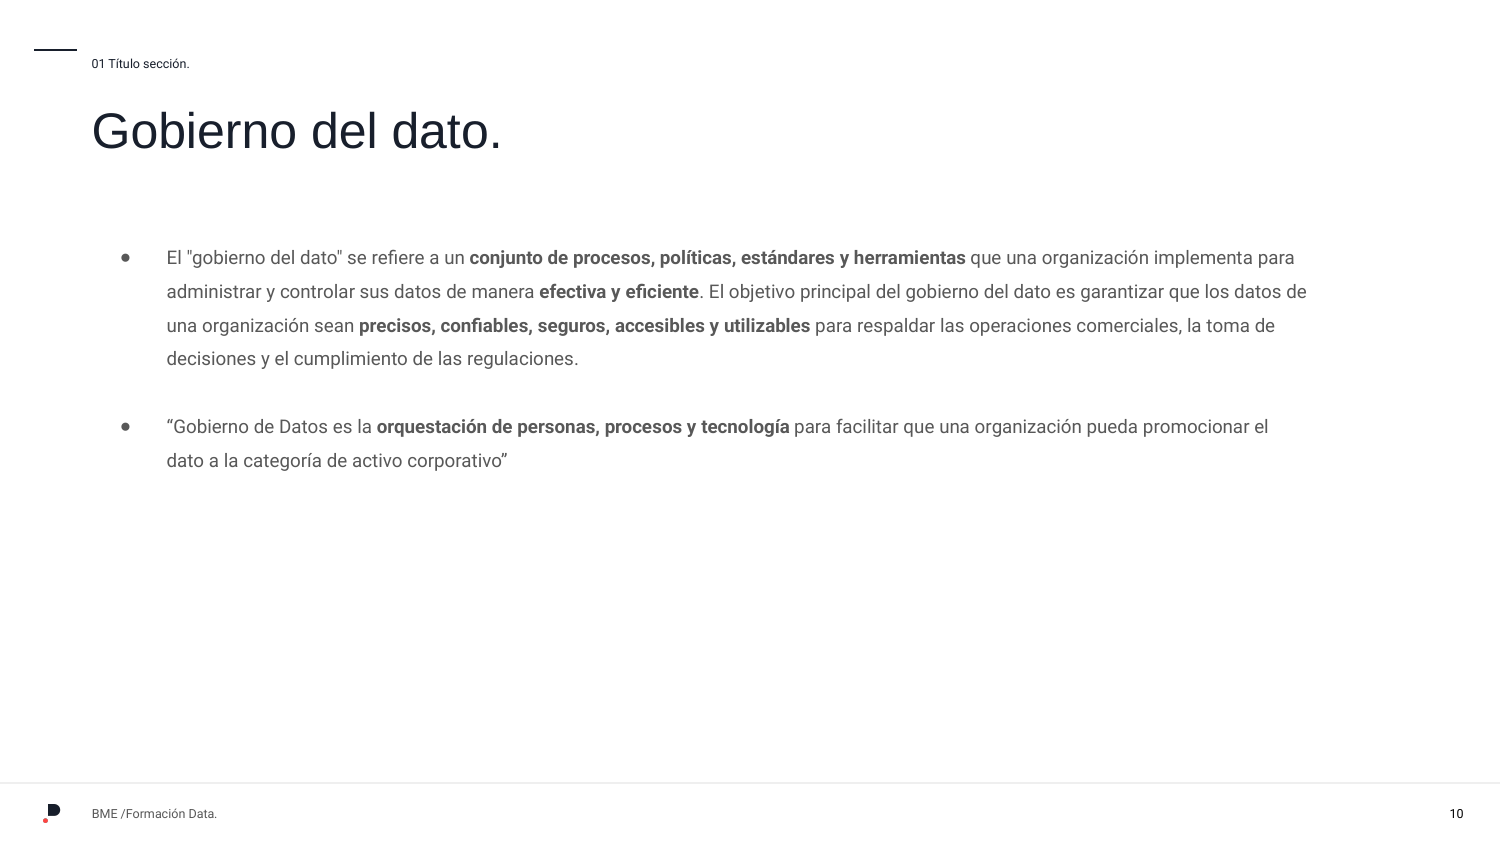

01 Título sección.
Gobierno del dato.
El "gobierno del dato" se refiere a un conjunto de procesos, políticas, estándares y herramientas que una organización implementa para administrar y controlar sus datos de manera efectiva y eficiente. El objetivo principal del gobierno del dato es garantizar que los datos de una organización sean precisos, confiables, seguros, accesibles y utilizables para respaldar las operaciones comerciales, la toma de decisiones y el cumplimiento de las regulaciones.

“Gobierno de Datos es la orquestación de personas, procesos y tecnología para facilitar que una organización pueda promocionar el dato a la categoría de activo corporativo”